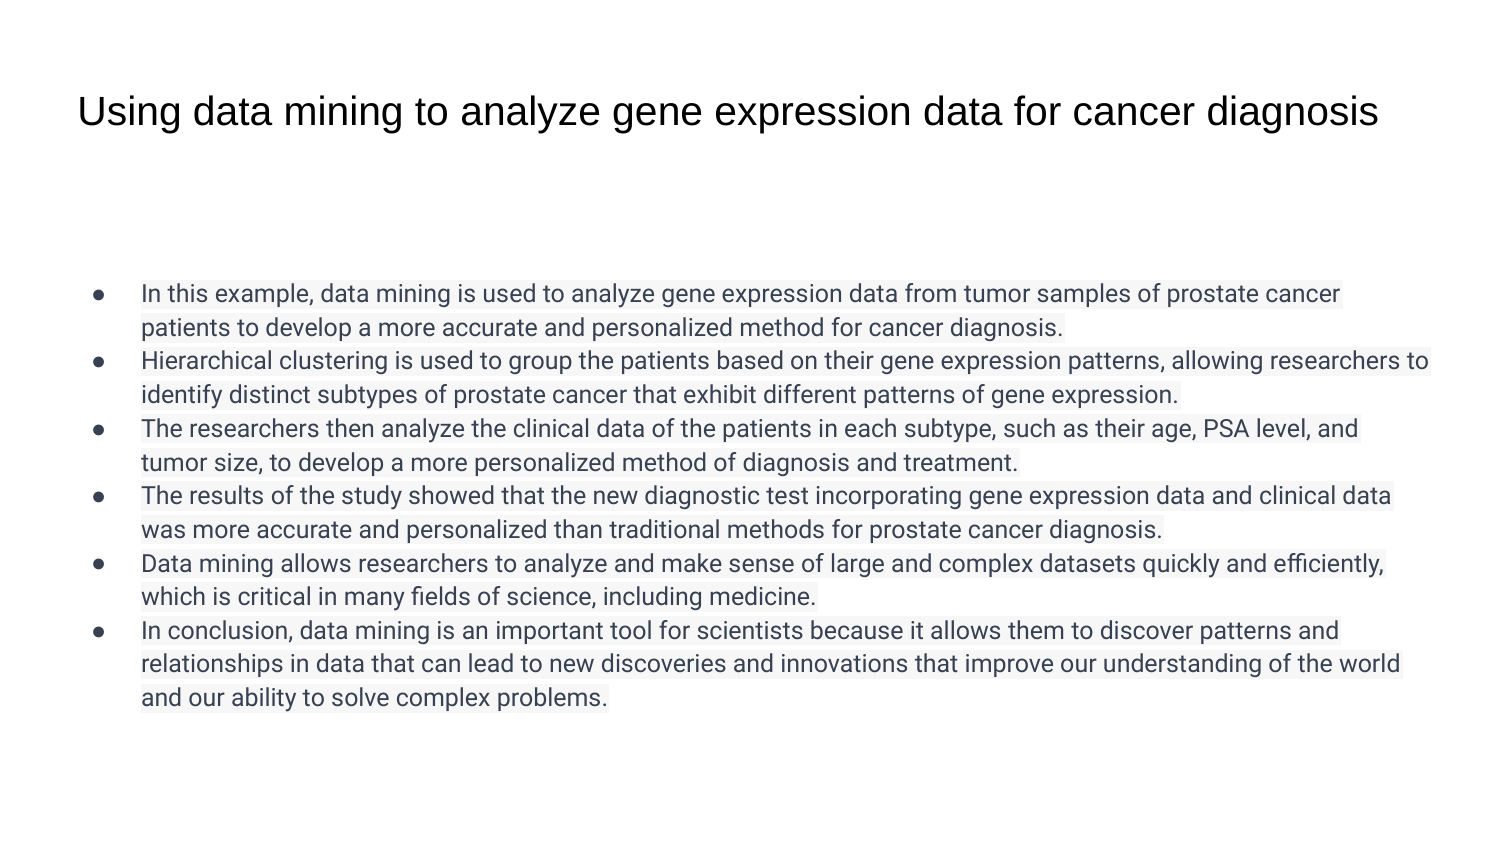

# Using data mining to analyze gene expression data for cancer diagnosis
In this example, data mining is used to analyze gene expression data from tumor samples of prostate cancer patients to develop a more accurate and personalized method for cancer diagnosis.
Hierarchical clustering is used to group the patients based on their gene expression patterns, allowing researchers to identify distinct subtypes of prostate cancer that exhibit different patterns of gene expression.
The researchers then analyze the clinical data of the patients in each subtype, such as their age, PSA level, and tumor size, to develop a more personalized method of diagnosis and treatment.
The results of the study showed that the new diagnostic test incorporating gene expression data and clinical data was more accurate and personalized than traditional methods for prostate cancer diagnosis.
Data mining allows researchers to analyze and make sense of large and complex datasets quickly and efficiently, which is critical in many fields of science, including medicine.
In conclusion, data mining is an important tool for scientists because it allows them to discover patterns and relationships in data that can lead to new discoveries and innovations that improve our understanding of the world and our ability to solve complex problems.